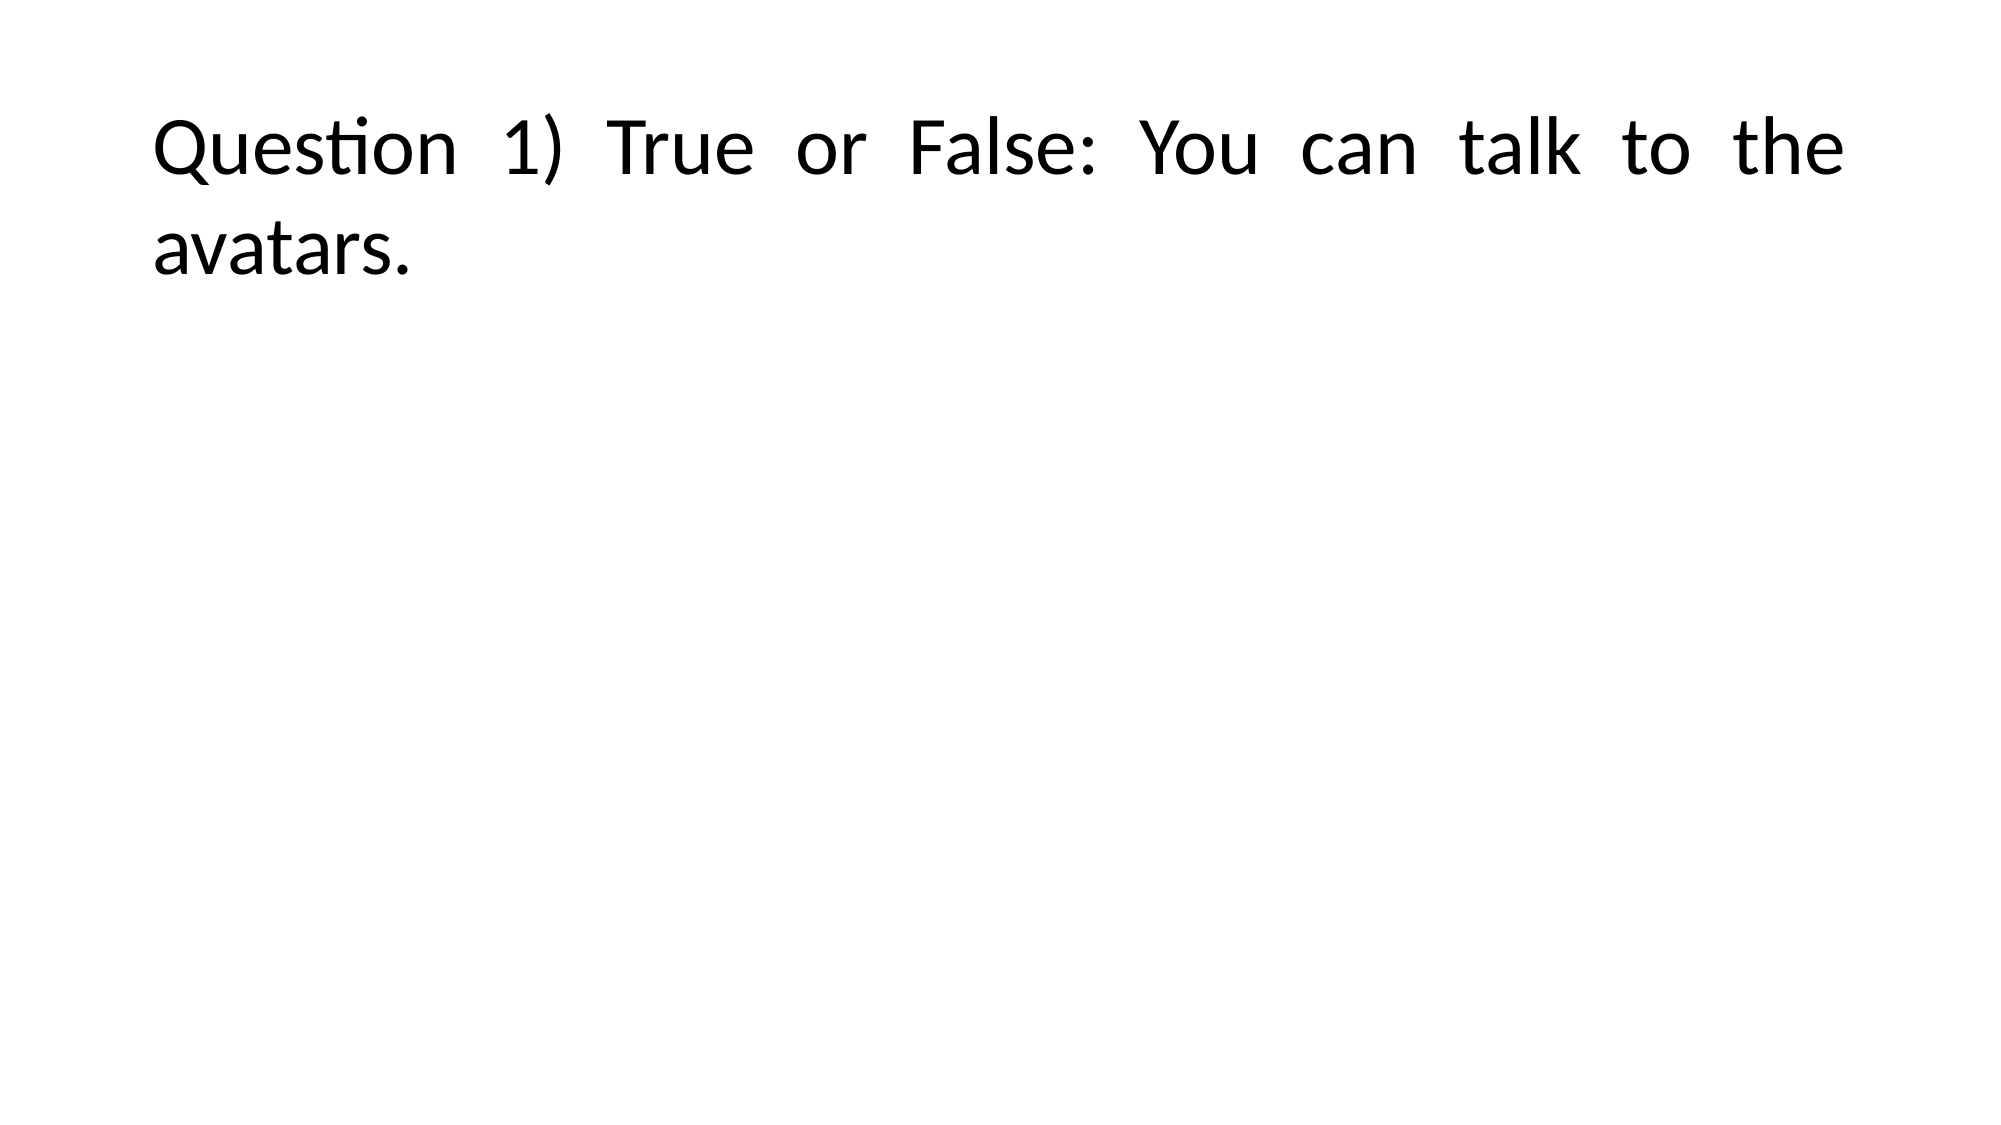

Question 1) True or False: You can talk to the avatars.